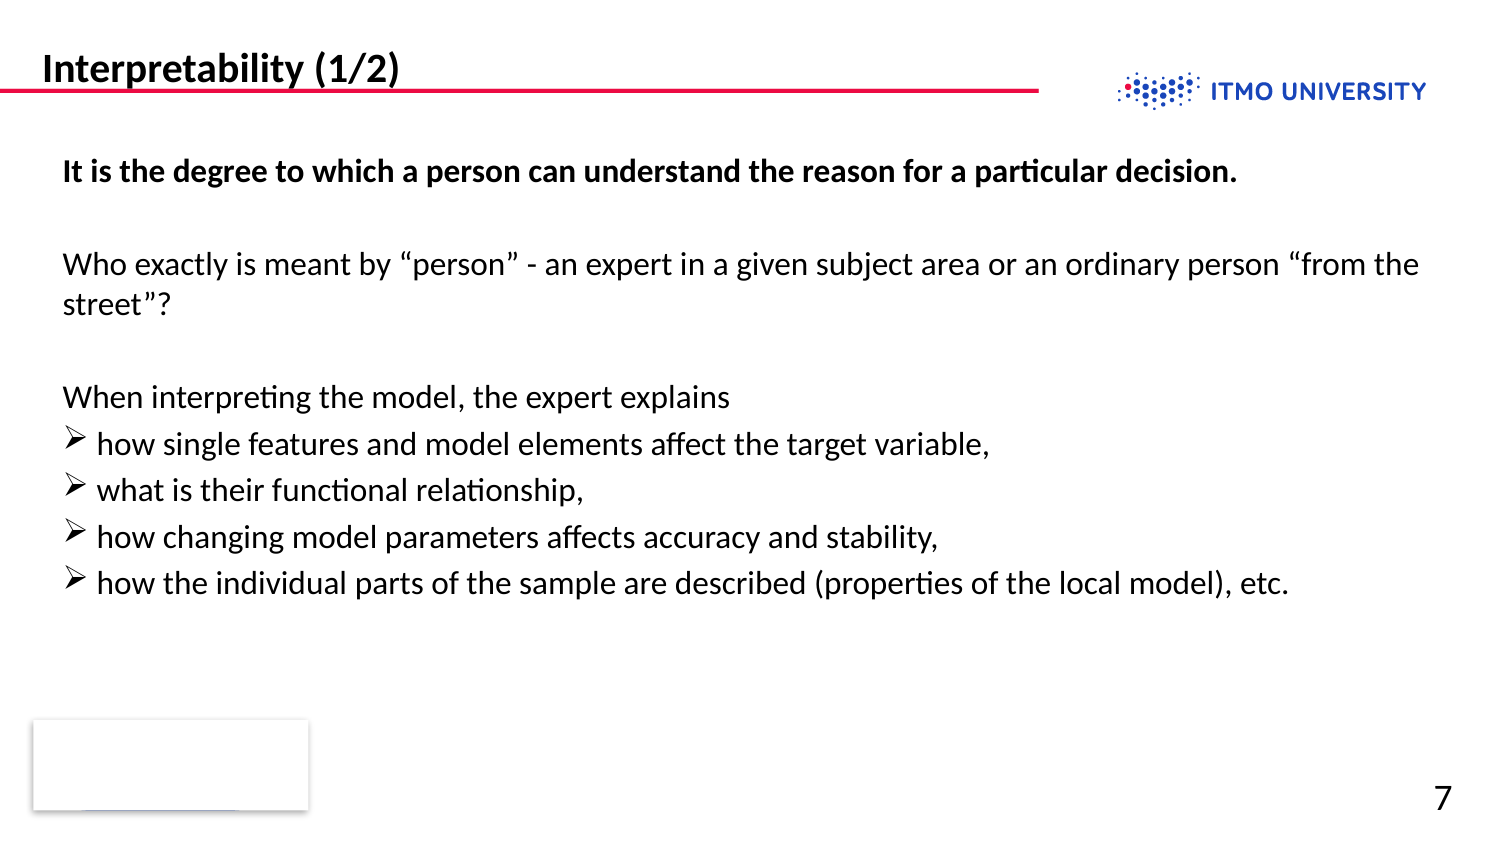

# Interpretability (1/2)
It is the degree to which a person can understand the reason for a particular decision.

Who exactly is meant by “person” - an expert in a given subject area or an ordinary person “from the street”?

When interpreting the model, the expert explains
 how single features and model elements affect the target variable,
 what is their functional relationship,
 how changing model parameters affects accuracy and stability,
 how the individual parts of the sample are described (properties of the local model), etc.